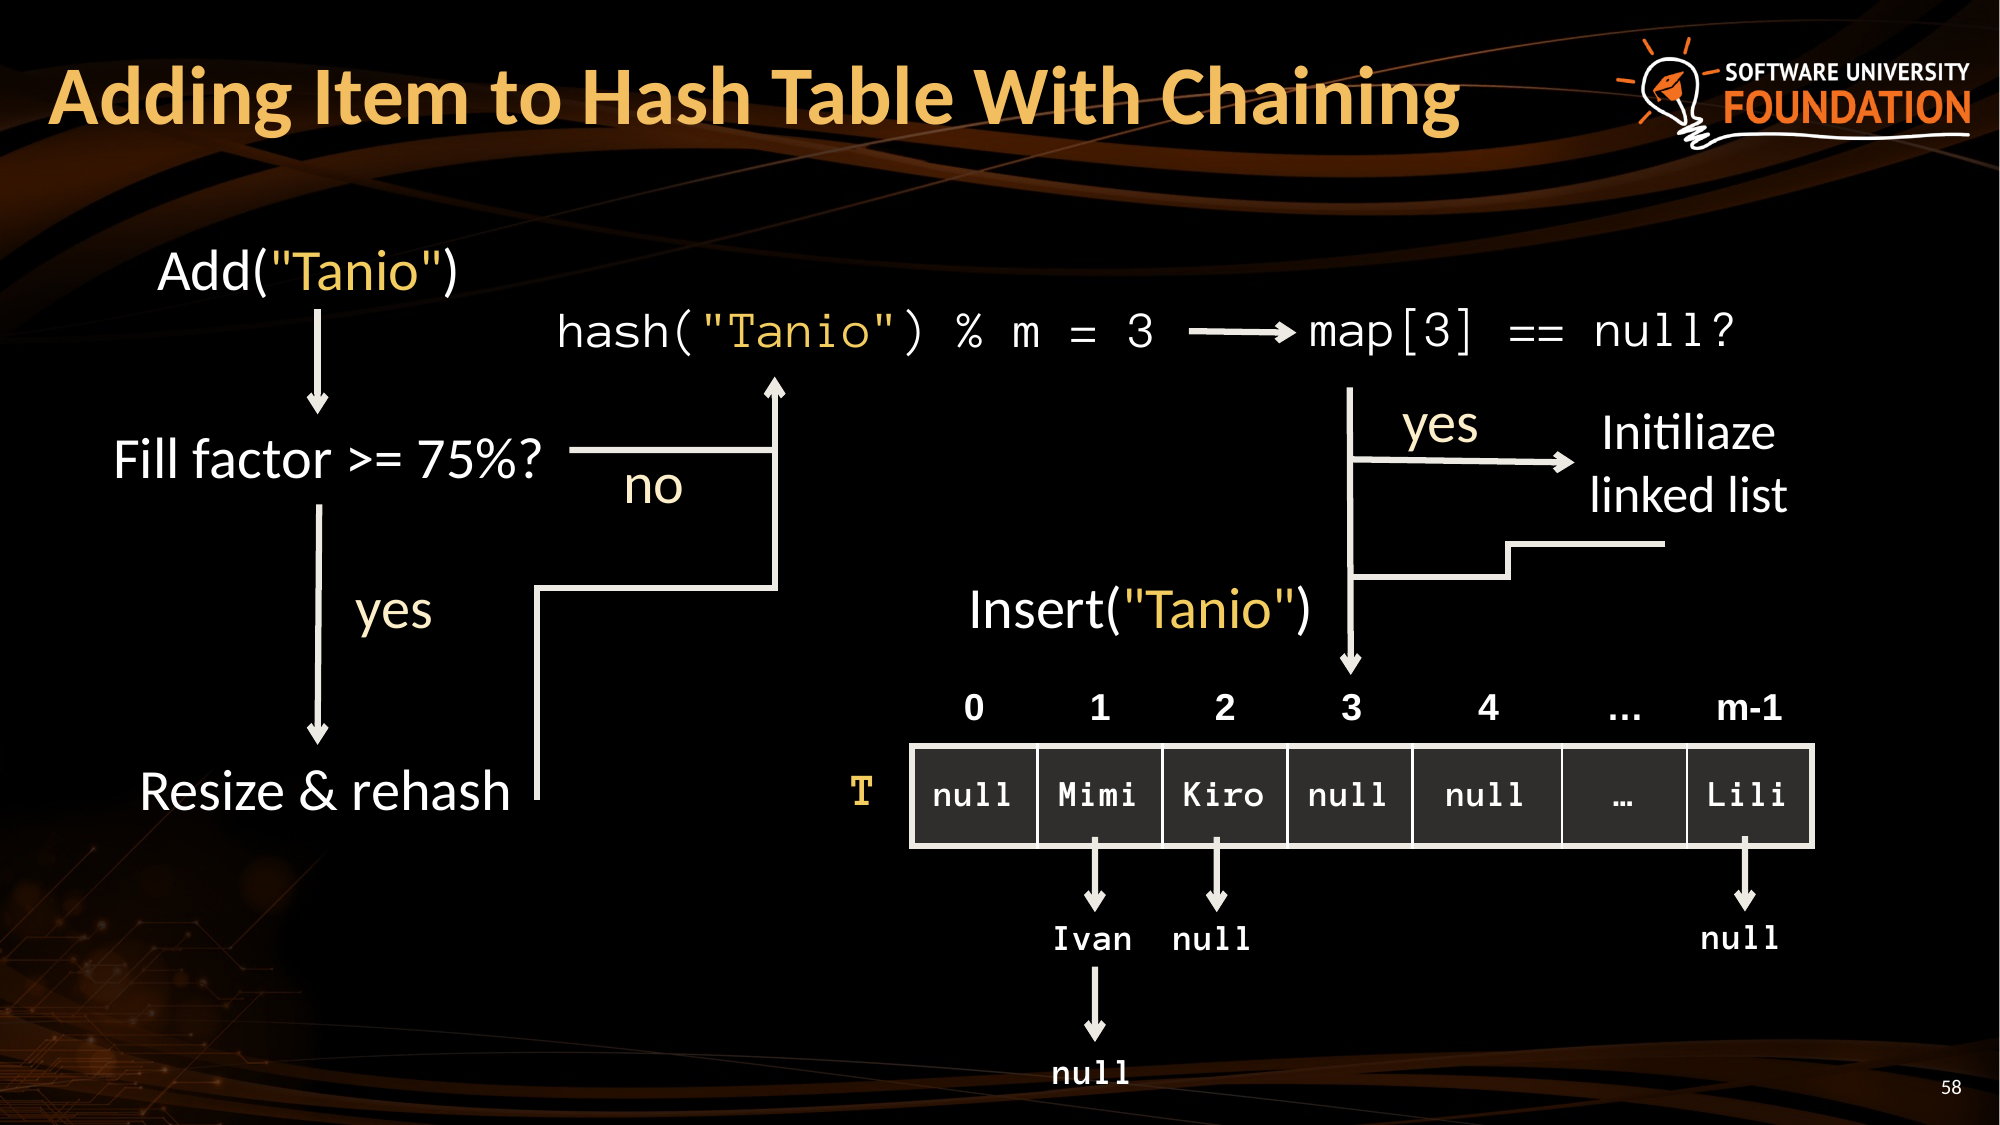

# Adding Item to Hash Table With Chaining
Add("Tanio")
map[3] == null?
hash("Tanio") % m = 3

yes

Initiliaze
linked list
Fill factor >= 75%?
no

yes
Insert("Tanio")
| 0 | 1 | 2 | 3 | 4 | … | m-1 |
| --- | --- | --- | --- | --- | --- | --- |
Resize & rehash
| null | Mimi | Kiro | null | null | … | Lili |
| --- | --- | --- | --- | --- | --- | --- |
T

null
null
Ivan

null
58